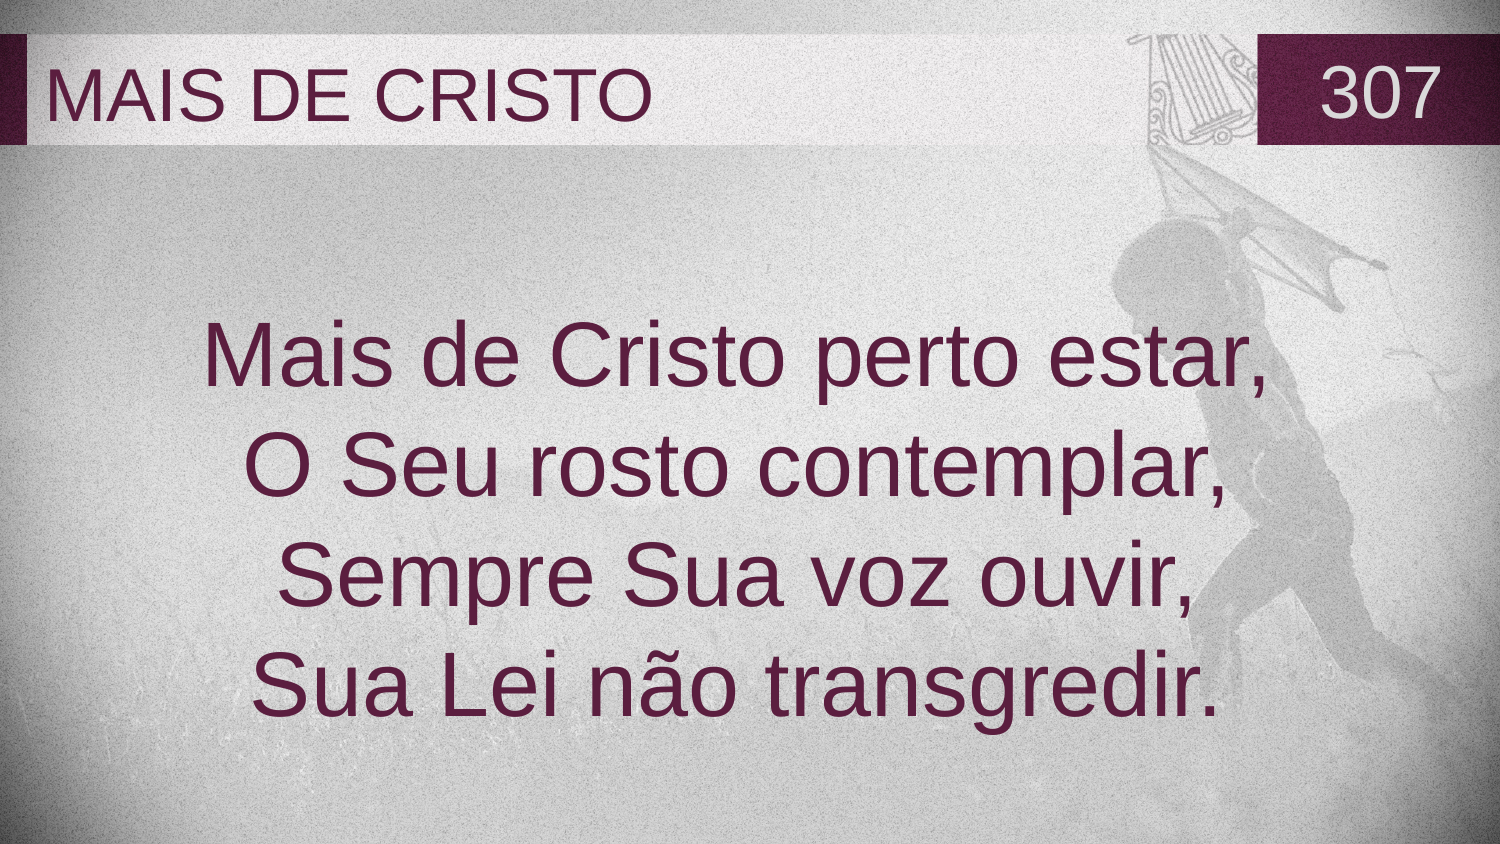

# MAIS DE CRISTO
307
Mais de Cristo perto estar,
O Seu rosto contemplar,
Sempre Sua voz ouvir,
Sua Lei não transgredir.